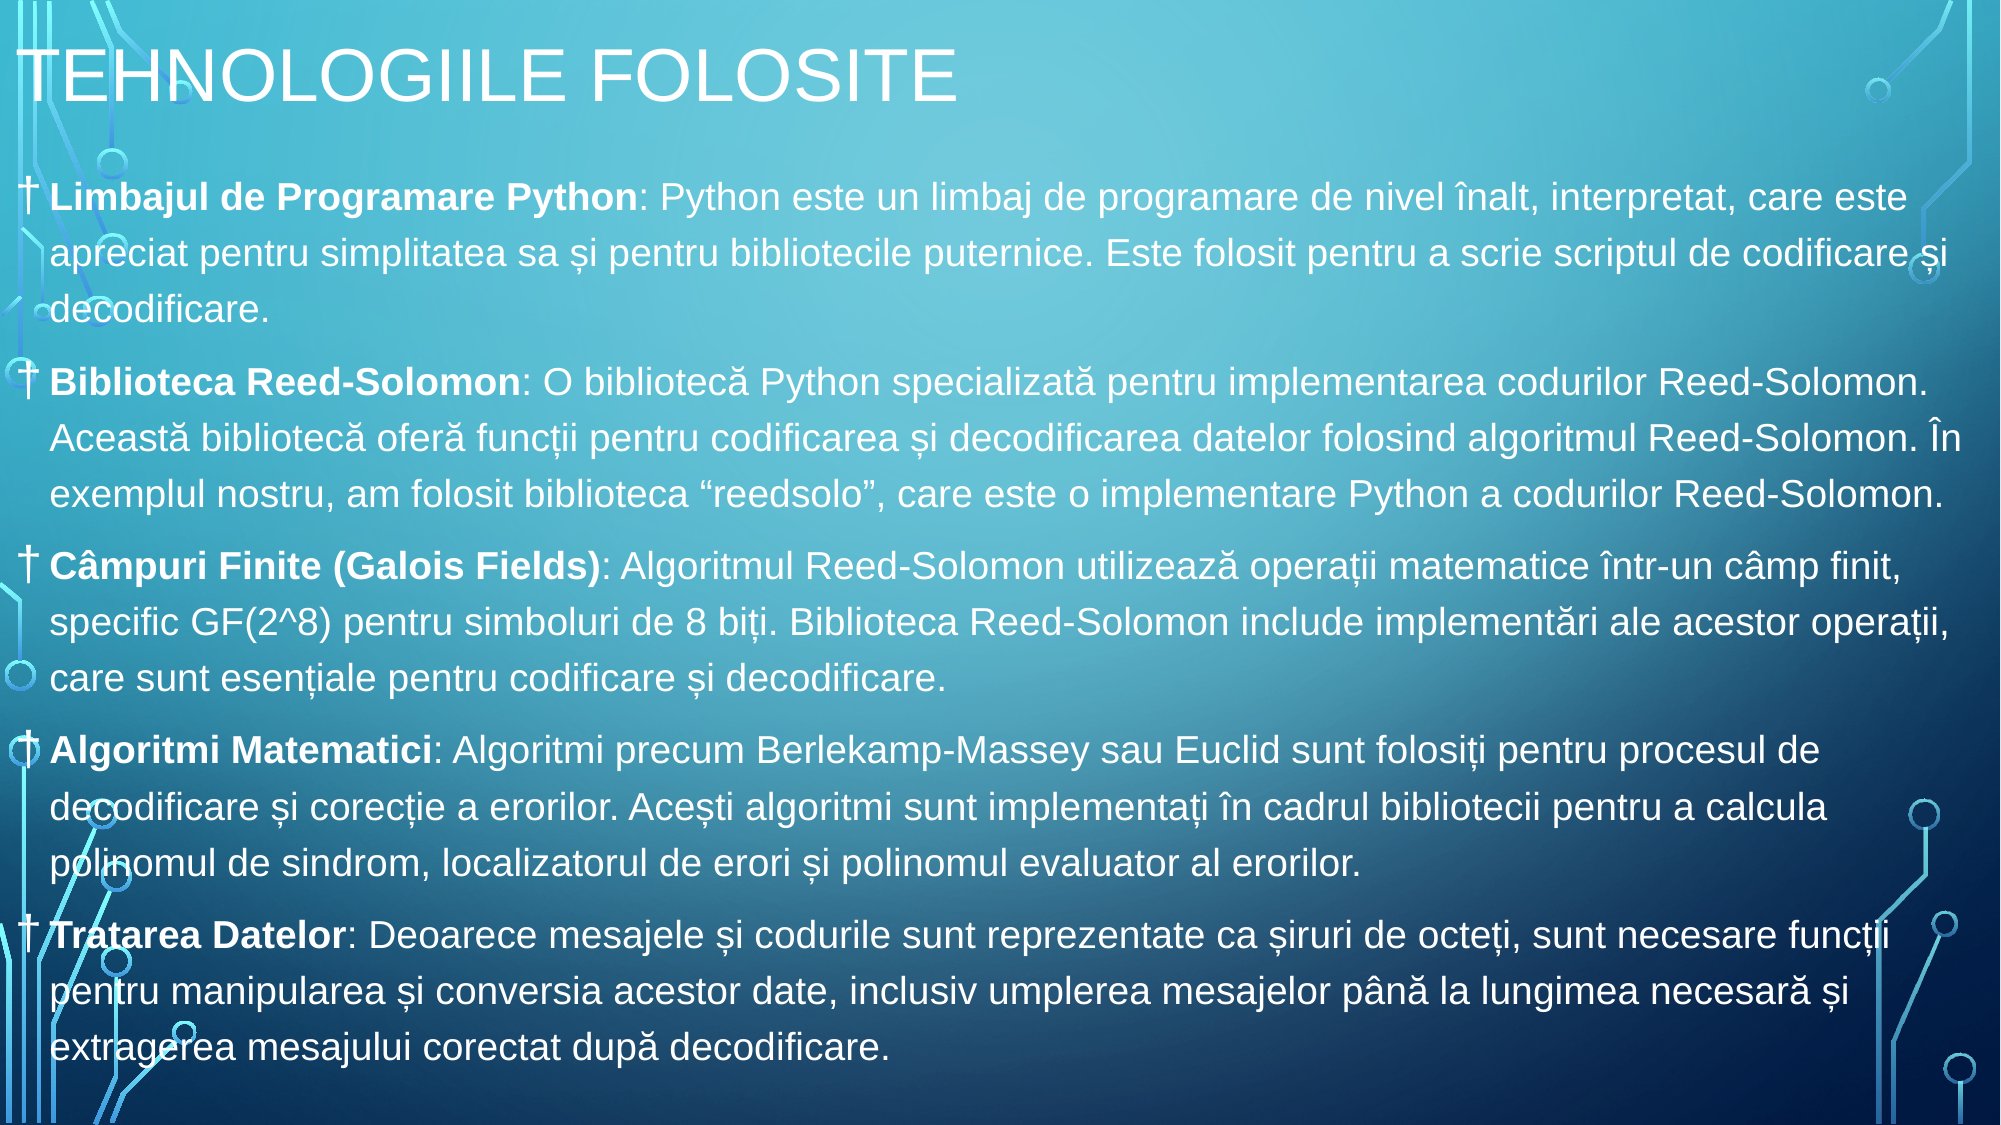

# Tehnologiile folosite
Limbajul de Programare Python: Python este un limbaj de programare de nivel înalt, interpretat, care este apreciat pentru simplitatea sa și pentru bibliotecile puternice. Este folosit pentru a scrie scriptul de codificare și decodificare.
Biblioteca Reed-Solomon: O bibliotecă Python specializată pentru implementarea codurilor Reed-Solomon. Această bibliotecă oferă funcții pentru codificarea și decodificarea datelor folosind algoritmul Reed-Solomon. În exemplul nostru, am folosit biblioteca “reedsolo”, care este o implementare Python a codurilor Reed-Solomon.
Câmpuri Finite (Galois Fields): Algoritmul Reed-Solomon utilizează operații matematice într-un câmp finit, specific GF(2^8) pentru simboluri de 8 biți. Biblioteca Reed-Solomon include implementări ale acestor operații, care sunt esențiale pentru codificare și decodificare.
Algoritmi Matematici: Algoritmi precum Berlekamp-Massey sau Euclid sunt folosiți pentru procesul de decodificare și corecție a erorilor. Acești algoritmi sunt implementați în cadrul bibliotecii pentru a calcula polinomul de sindrom, localizatorul de erori și polinomul evaluator al erorilor.
Tratarea Datelor: Deoarece mesajele și codurile sunt reprezentate ca șiruri de octeți, sunt necesare funcții pentru manipularea și conversia acestor date, inclusiv umplerea mesajelor până la lungimea necesară și extragerea mesajului corectat după decodificare.